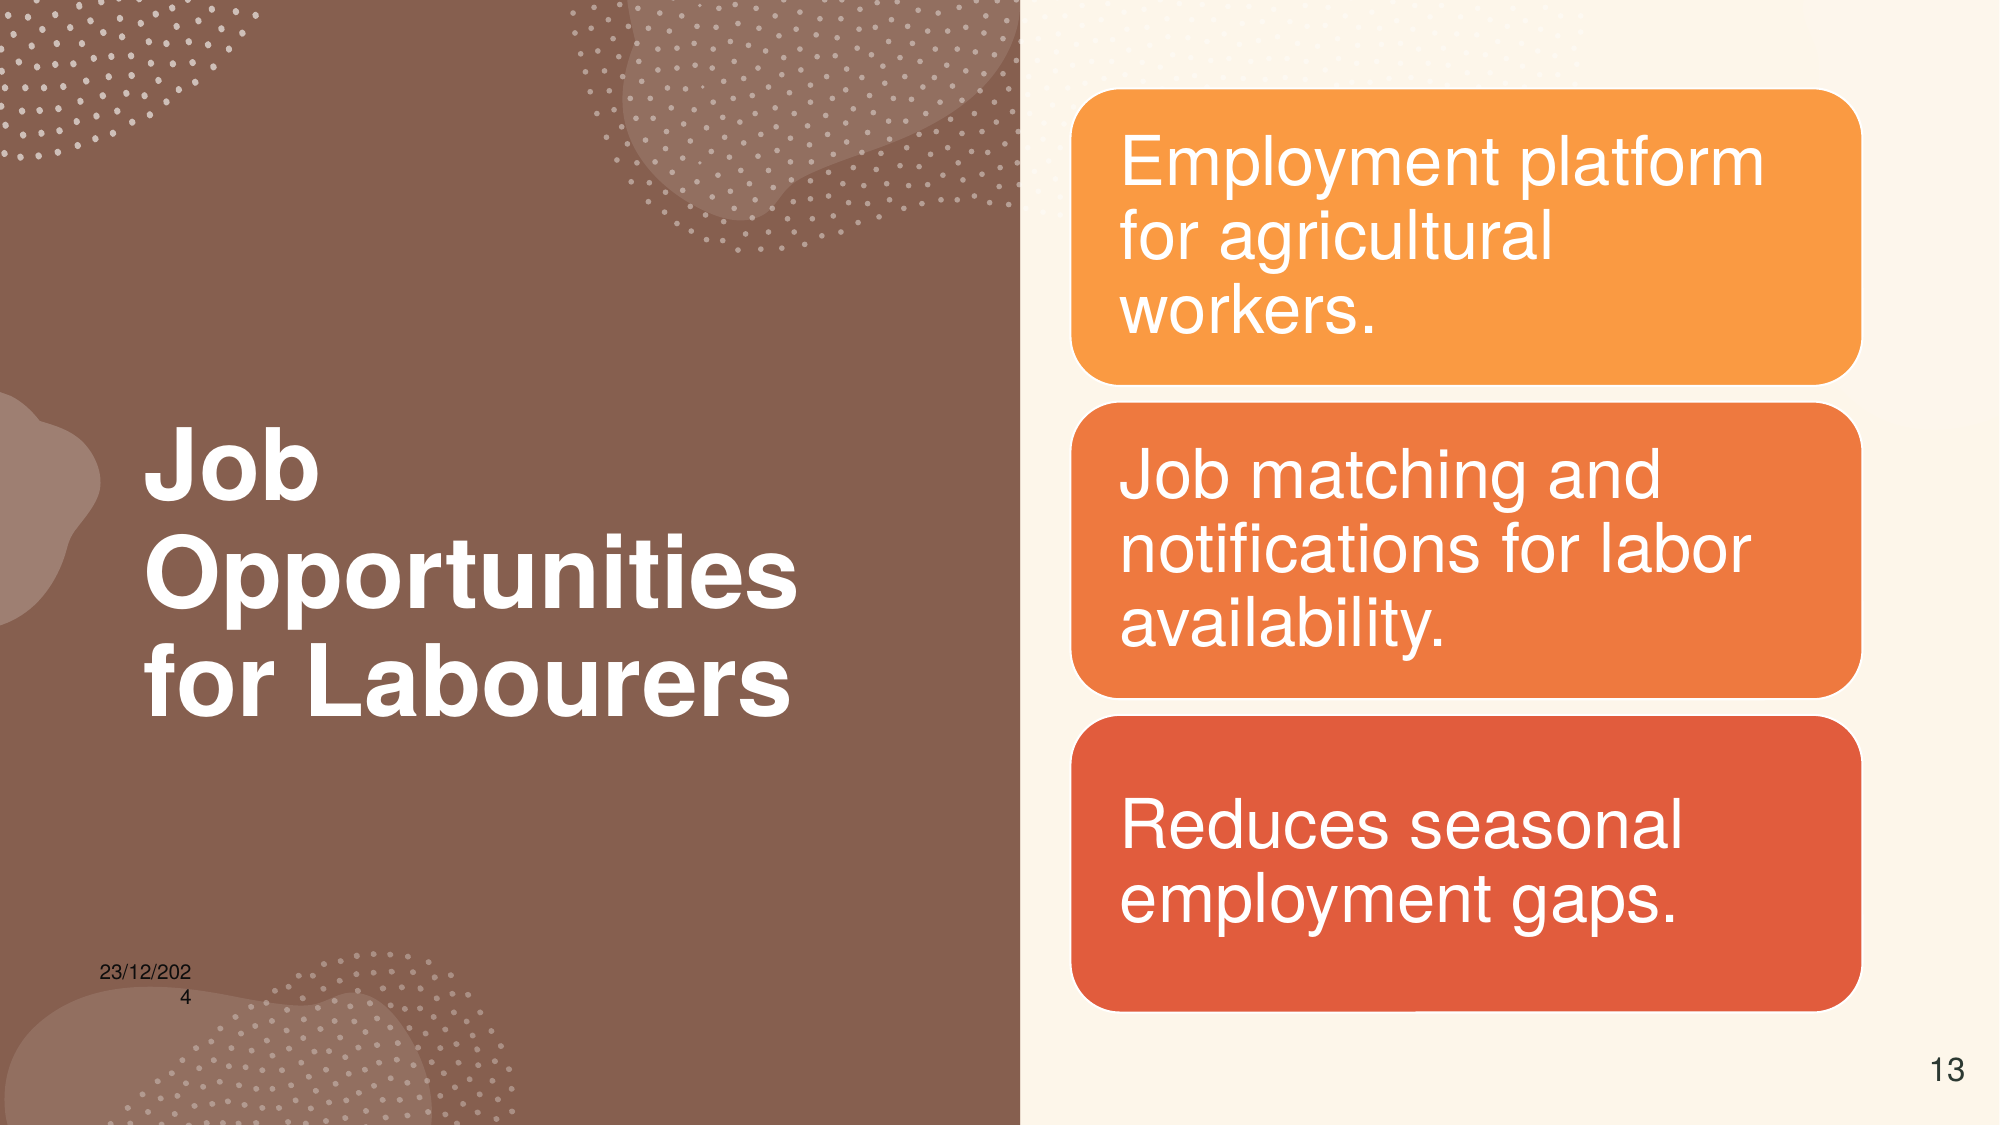

Employment platform for agricultural workers.
Job matching and notifications for labor availability.
Reduces seasonal employment gaps.
# Job Opportunities for Labourers

23/12/2024

13